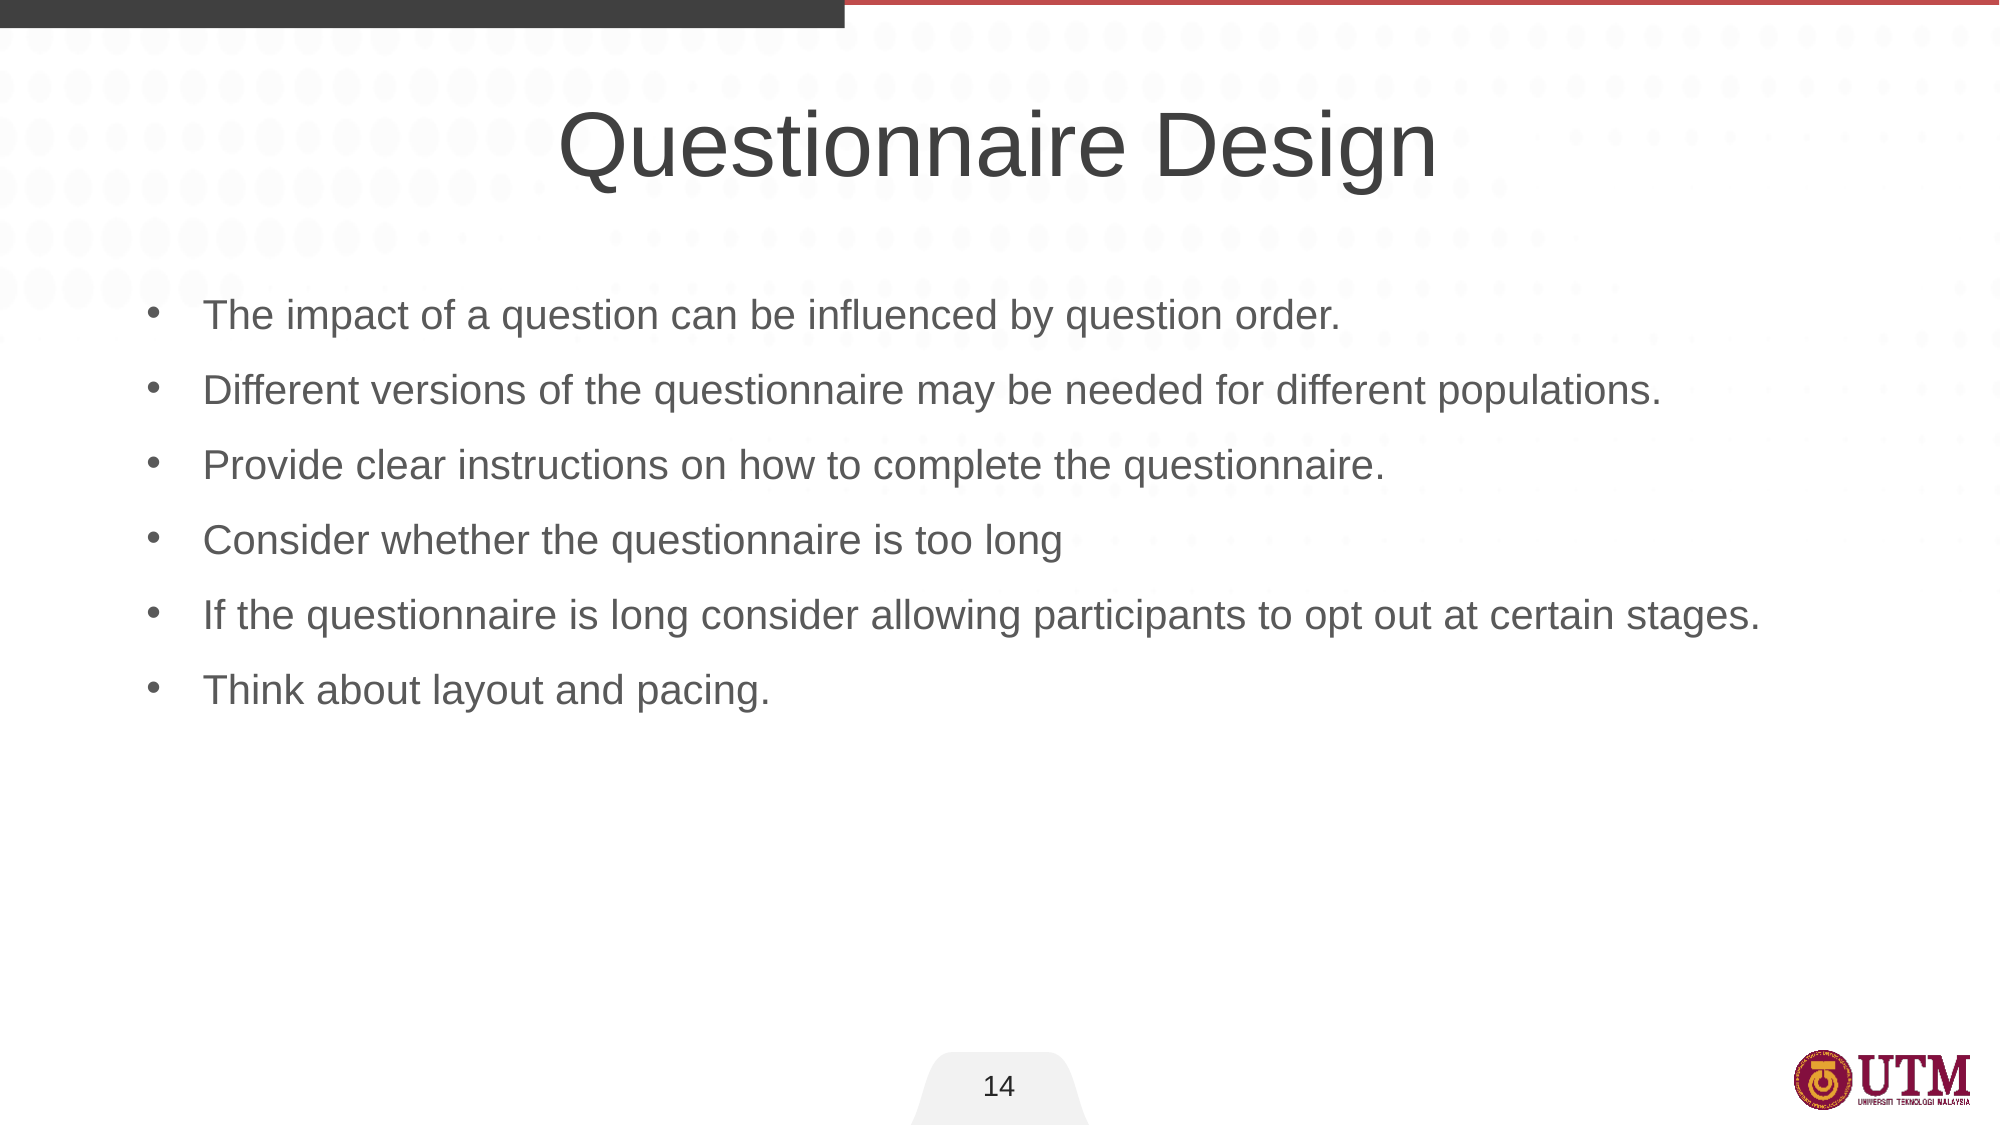

Questionnaire Design
The impact of a question can be influenced by question order.
Different versions of the questionnaire may be needed for different populations.
Provide clear instructions on how to complete the questionnaire.
Consider whether the questionnaire is too long
If the questionnaire is long consider allowing participants to opt out at certain stages.
Think about layout and pacing.
14